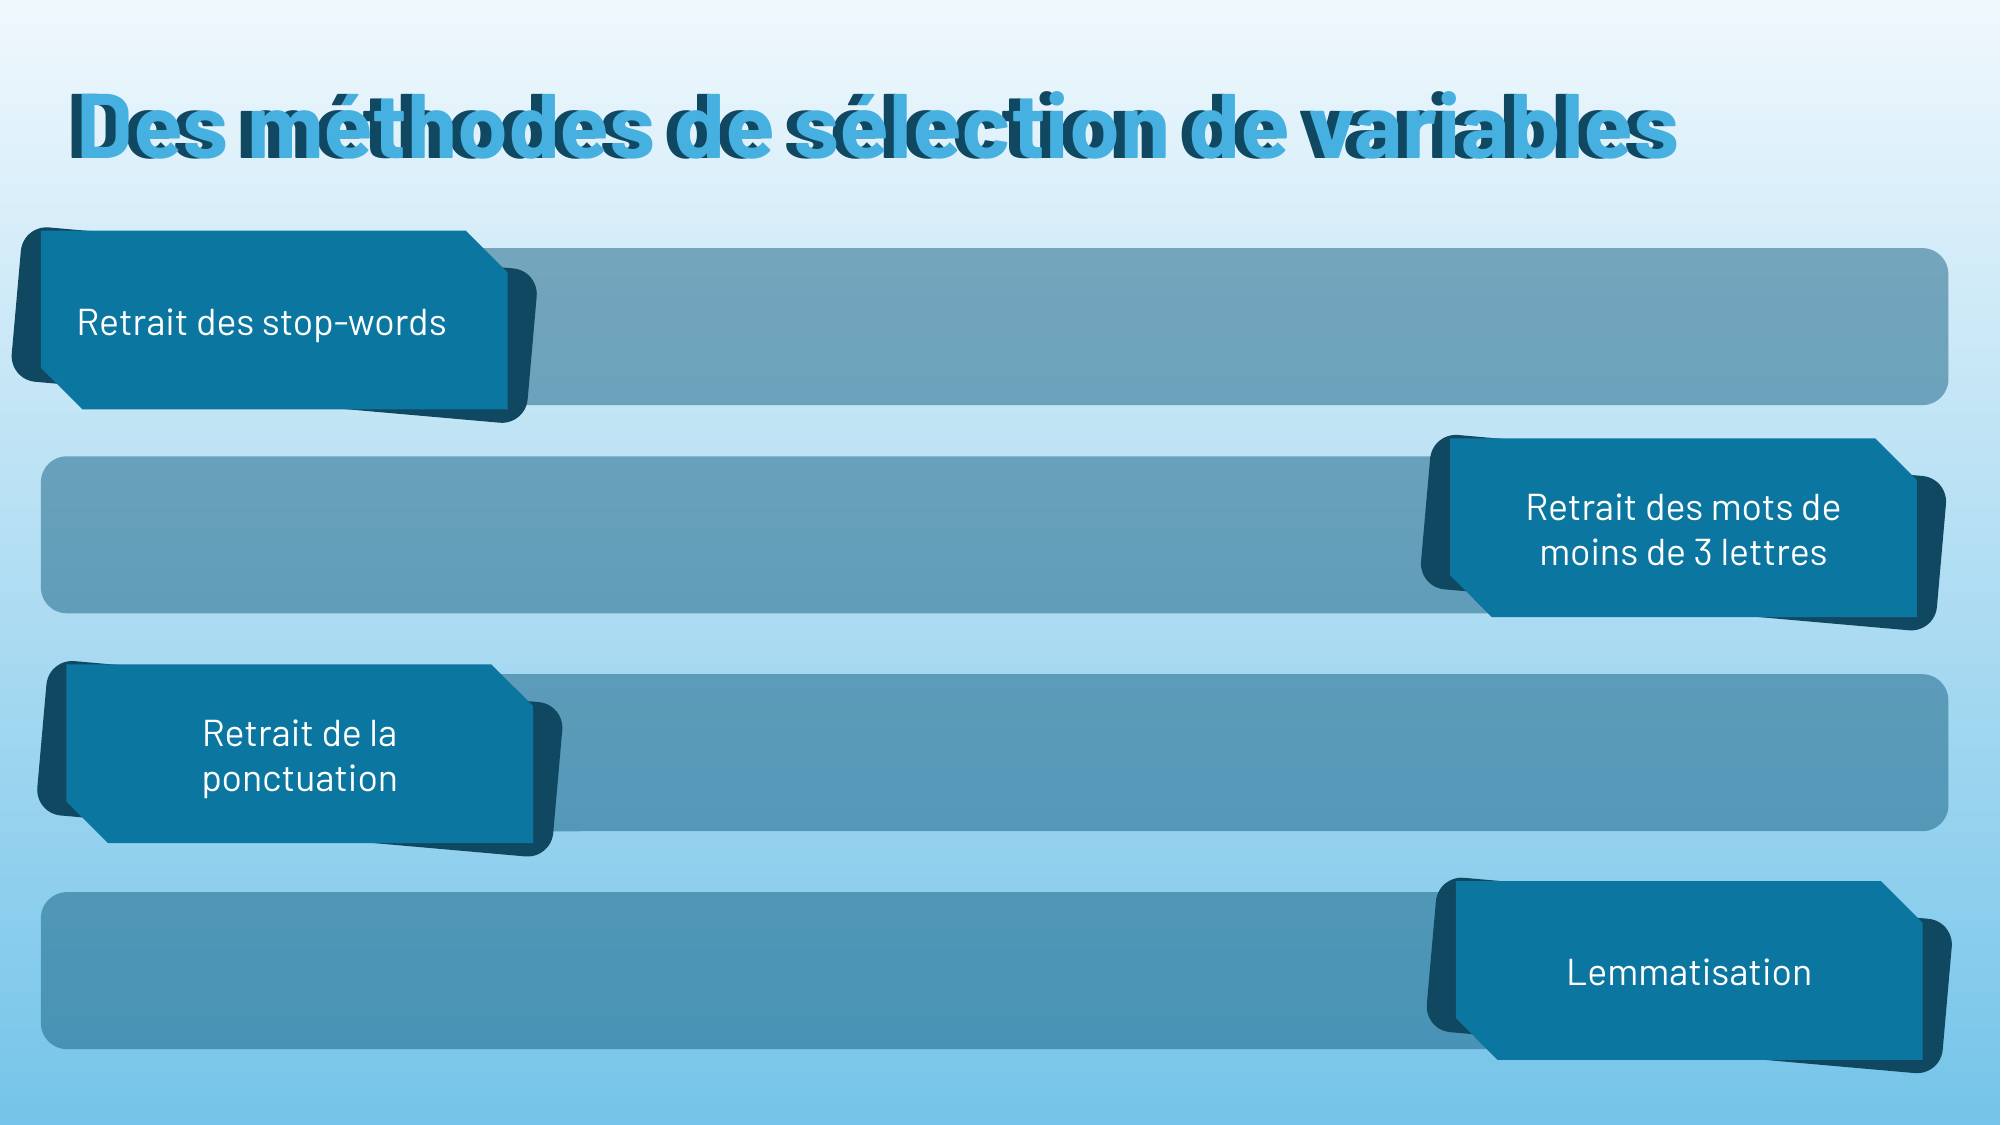

# Des méthodes de sélection de variables
Des méthodes de sélection de variables
Retrait des stop-words

Retrait des mots de moins de 3 lettres

Retrait de la ponctuation

Lemmatisation